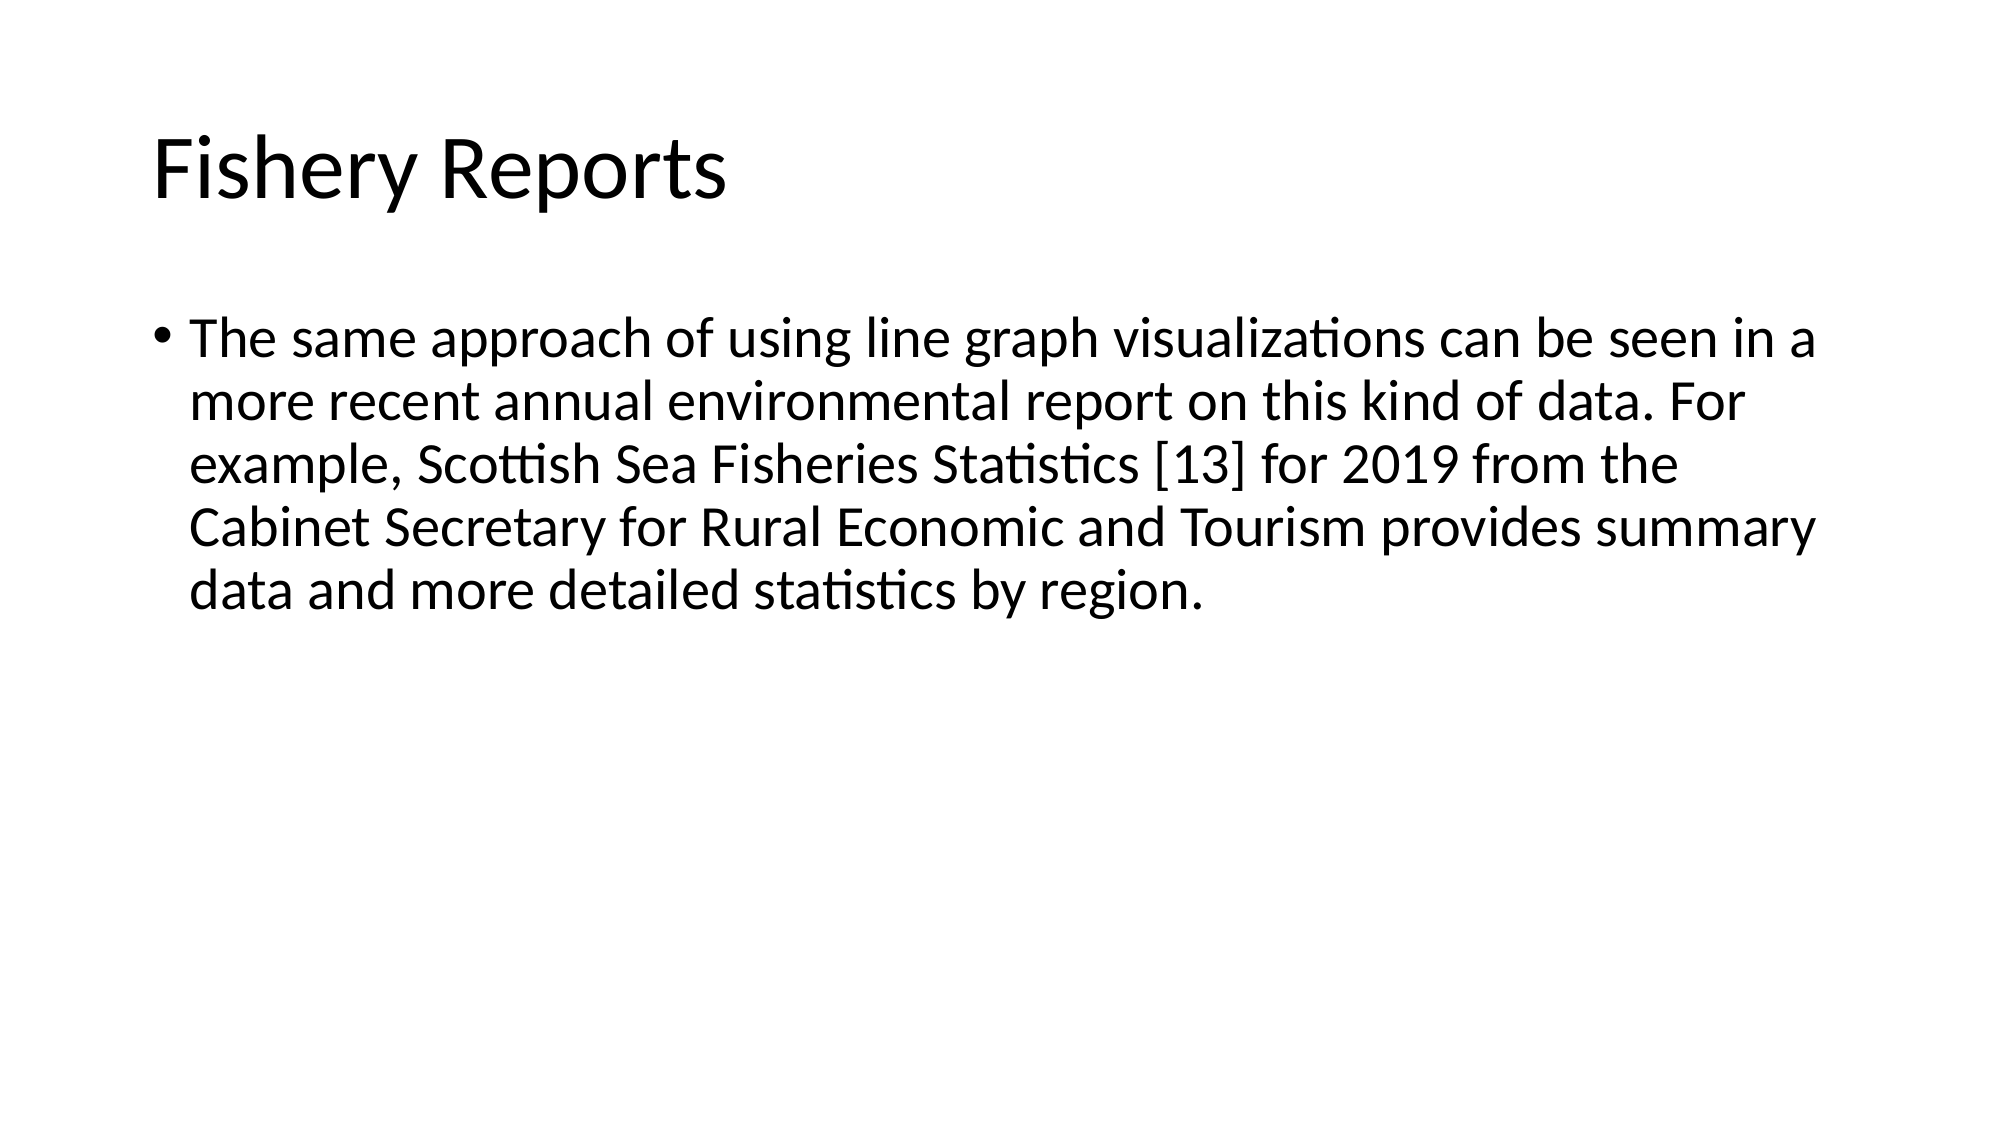

# Fishery Reports
The same approach of using line graph visualizations can be seen in a more recent annual environmental report on this kind of data. For example, Scottish Sea Fisheries Statistics [13] for 2019 from the Cabinet Secretary for Rural Economic and Tourism provides summary data and more detailed statistics by region.